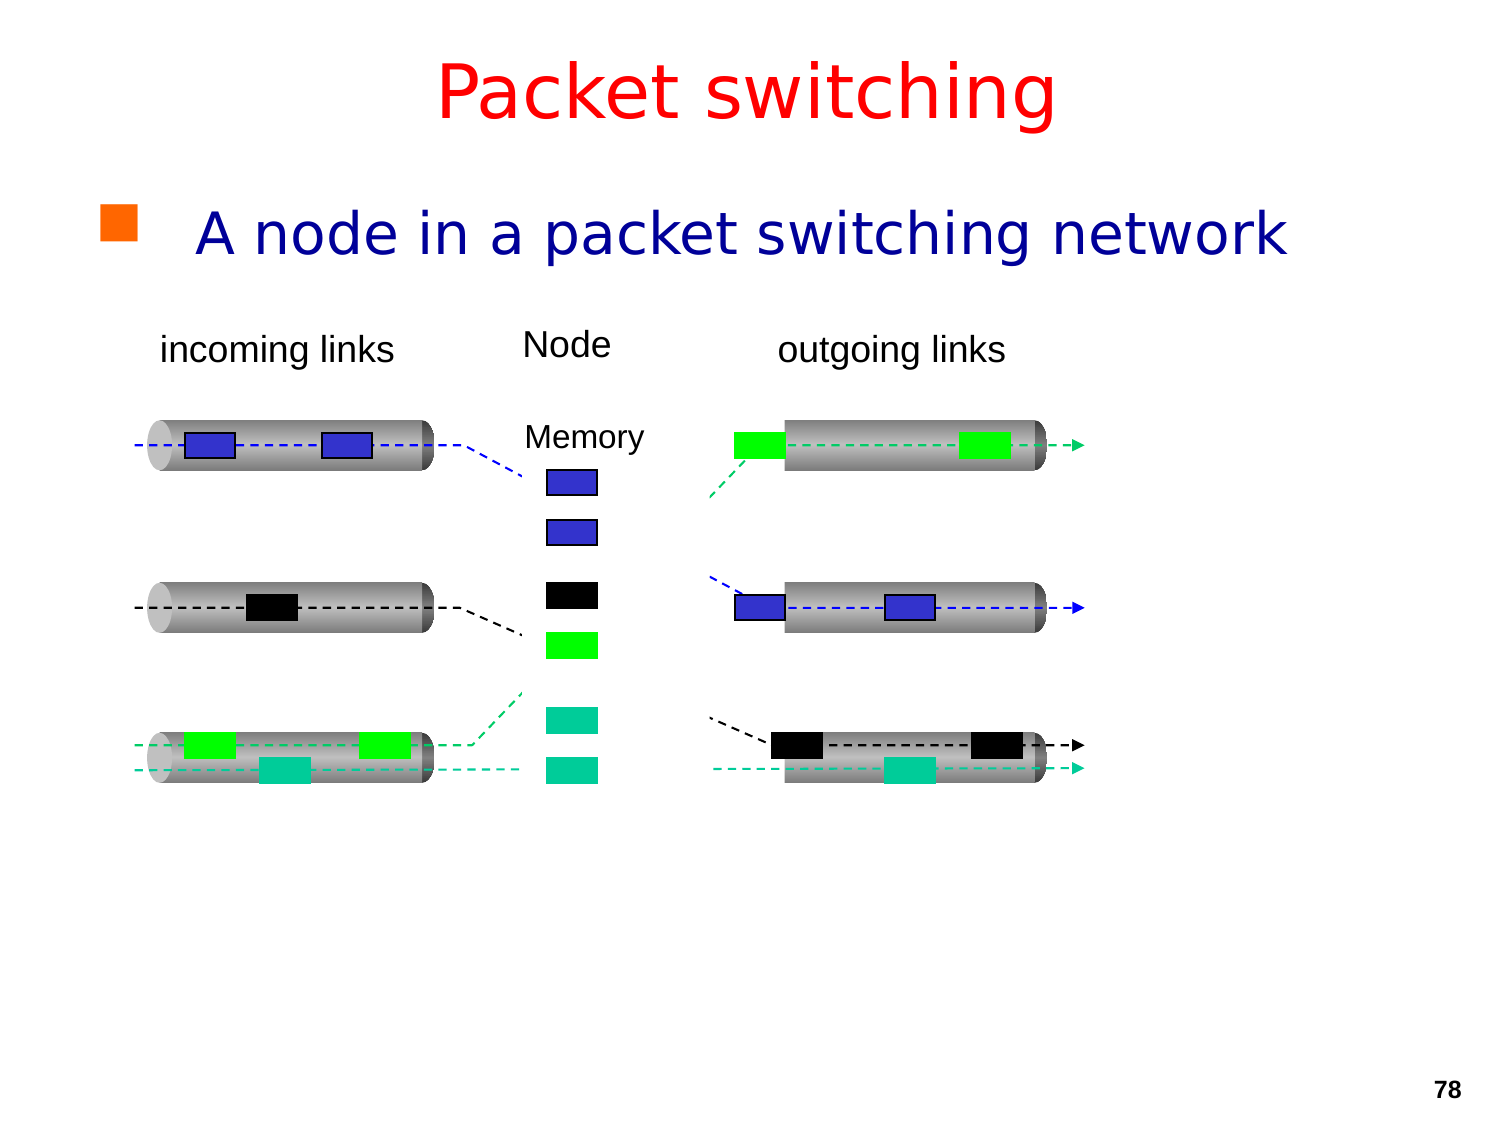

# Packet switching
A node in a packet switching network
Node
incoming links
outgoing links

Memory